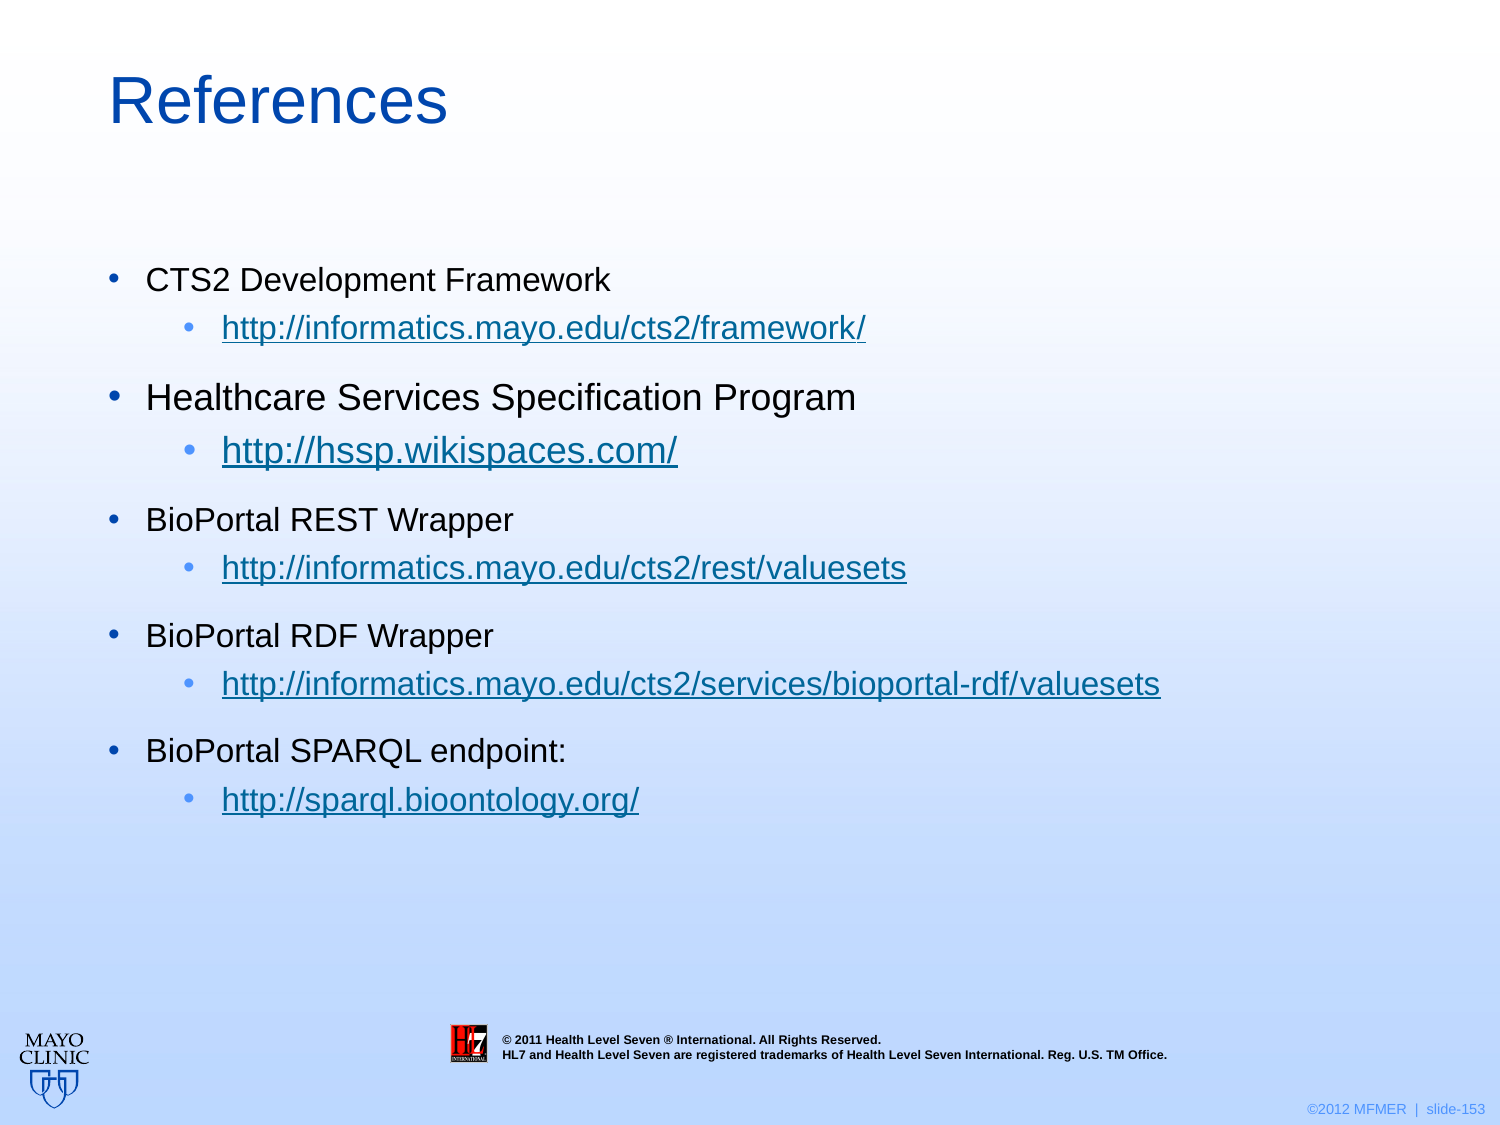

# References
CTS2 Development Framework
http://informatics.mayo.edu/cts2/framework/
Healthcare Services Specification Program
http://hssp.wikispaces.com/
BioPortal REST Wrapper
http://informatics.mayo.edu/cts2/rest/valuesets
BioPortal RDF Wrapper
http://informatics.mayo.edu/cts2/services/bioportal-rdf/valuesets
BioPortal SPARQL endpoint:
http://sparql.bioontology.org/